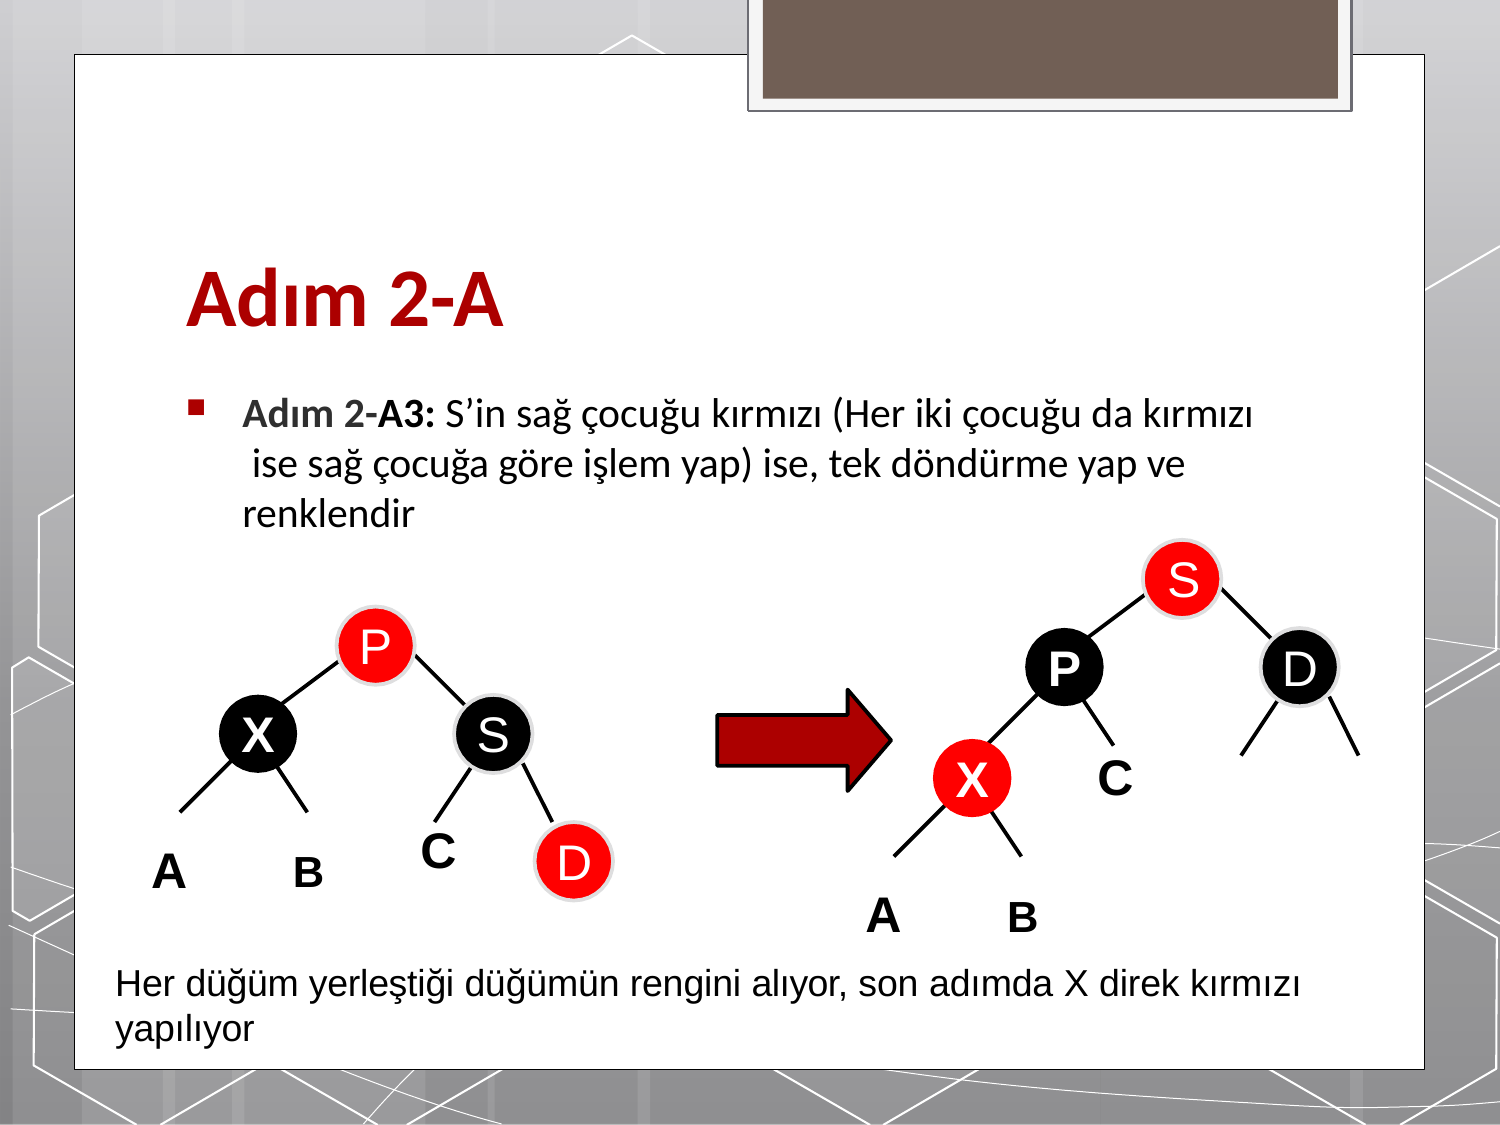

# Adım 2-A
Adım 2-A3: S’in sağ çocuğu kırmızı (Her iki çocuğu da kırmızı  ise sağ çocuğa göre işlem yap) ise, tek döndürme yap ve  renklendir
S

P

P
D

X
S

C
X
A	B
C
D
A	B
Her düğüm yerleştiği düğümün rengini alıyor, son adımda X direk kırmızı  yapılıyor